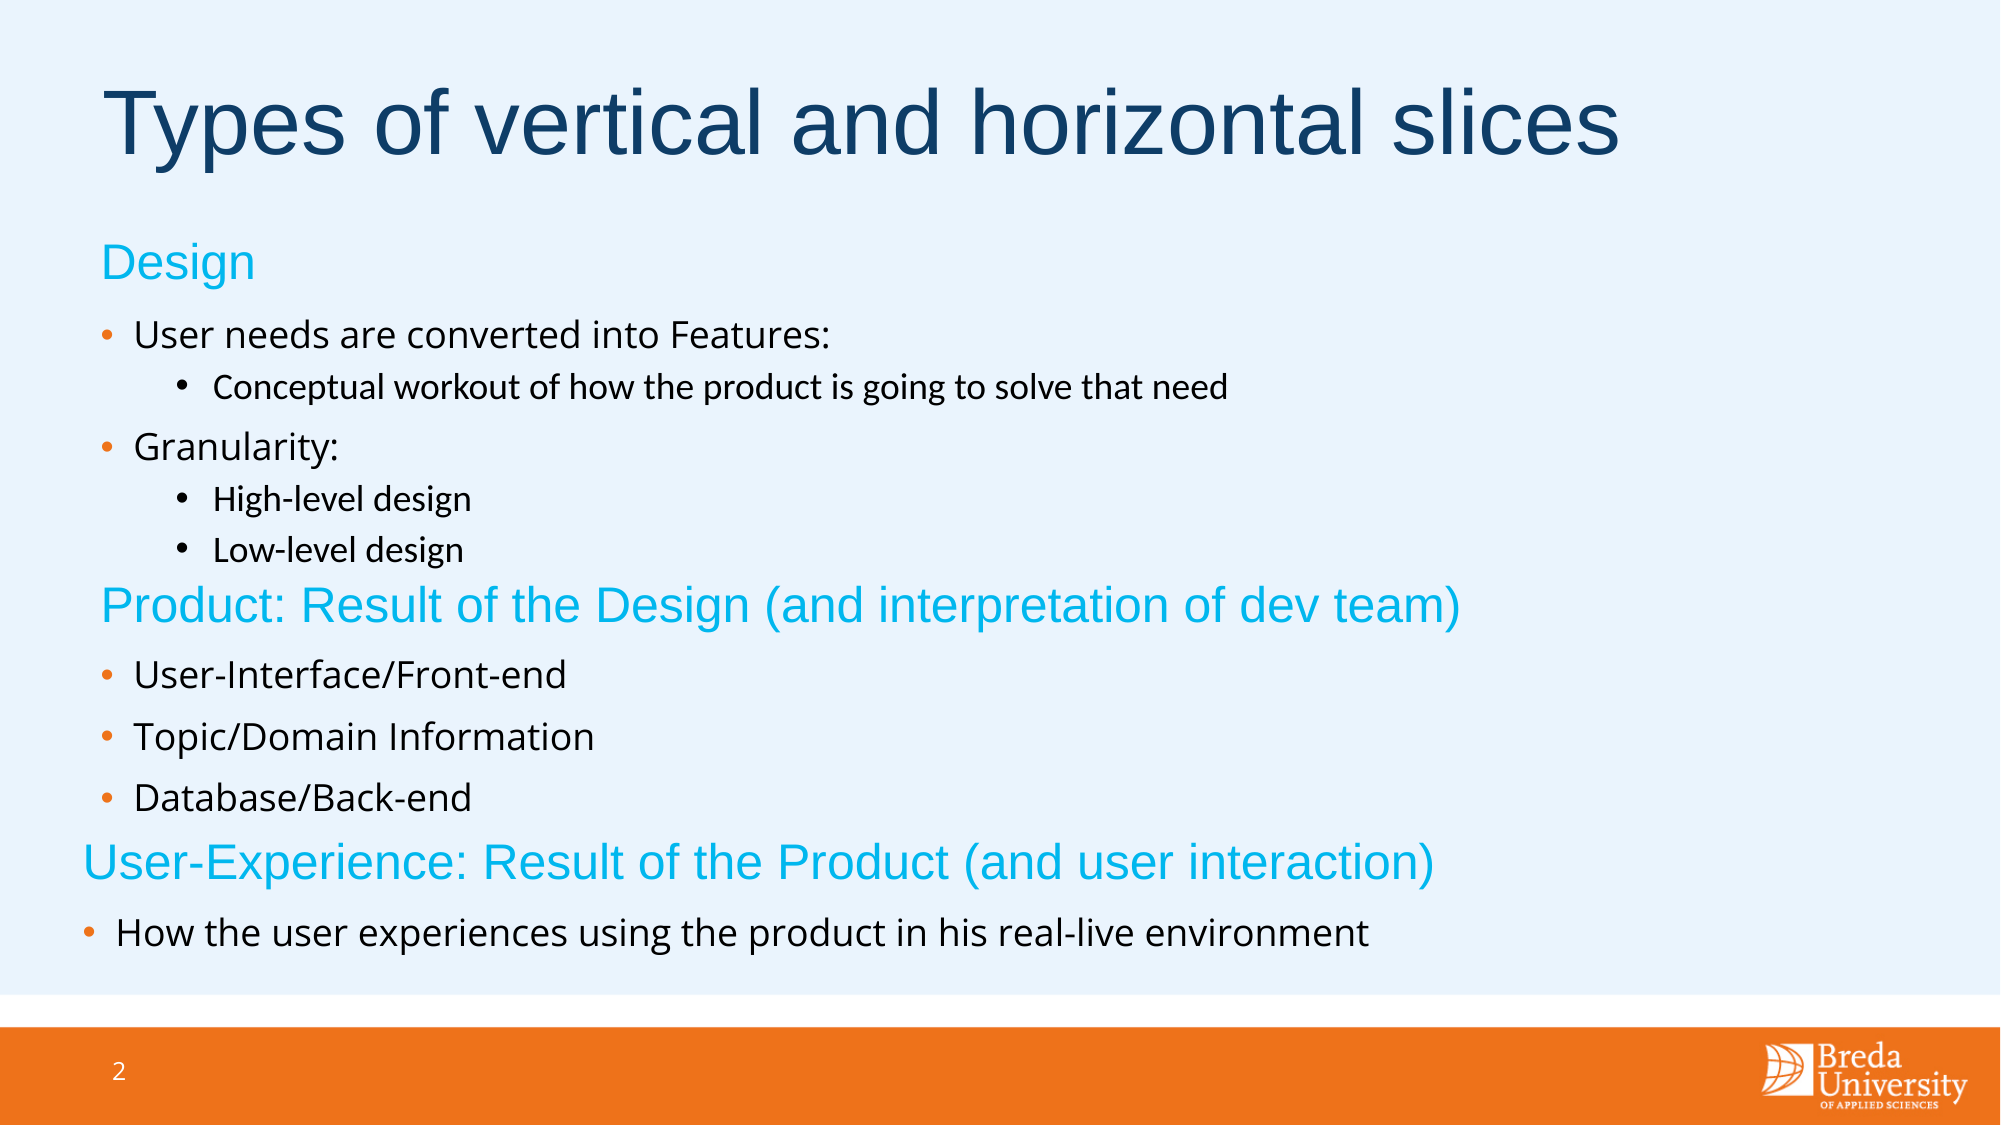

# Types of vertical and horizontal slices
Design
User needs are converted into Features:
Conceptual workout of how the product is going to solve that need
Granularity:
High-level design
Low-level design
Product: Result of the Design (and interpretation of dev team)
User-Interface/Front-end
Topic/Domain Information
Database/Back-end
User-Experience: Result of the Product (and user interaction)
How the user experiences using the product in his real-live environment
2